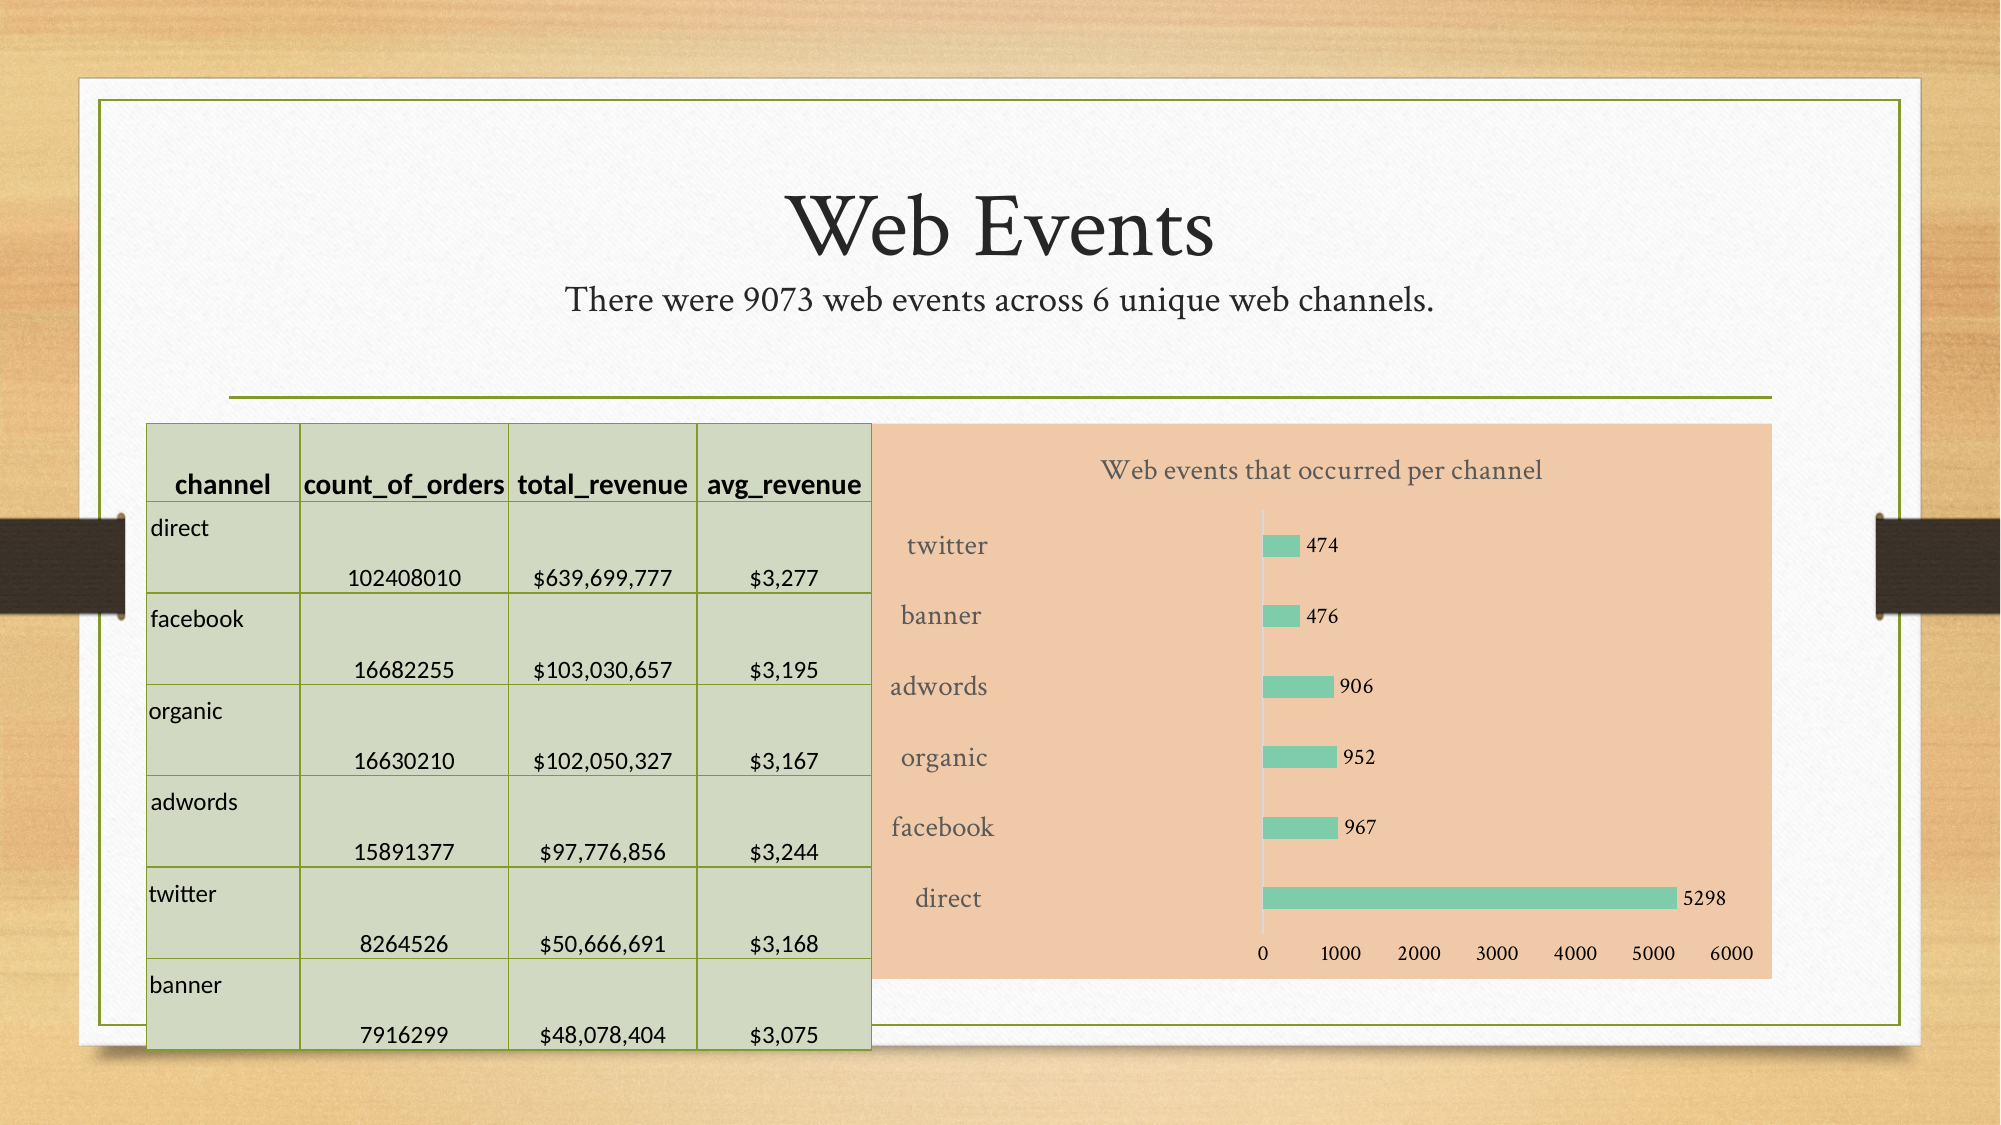

# Web Events There were 9073 web events across 6 unique web channels.
| channel | count\_of\_orders | total\_revenue | avg\_revenue |
| --- | --- | --- | --- |
| direct | 102408010 | $639,699,777 | $3,277 |
| facebook | 16682255 | $103,030,657 | $3,195 |
| organic | 16630210 | $102,050,327 | $3,167 |
| adwords | 15891377 | $97,776,856 | $3,244 |
| twitter | 8264526 | $50,666,691 | $3,168 |
| banner | 7916299 | $48,078,404 | $3,075 |

### Chart: Web events that occurred per channel

| Category | event_count |
|---|---|
| direct                                             | 5298.0 |
| facebook                                           | 967.0 |
| organic                                            | 952.0 |
| adwords                                            | 906.0 |
| banner                                             | 476.0 |
| twitter                                            | 474.0 |